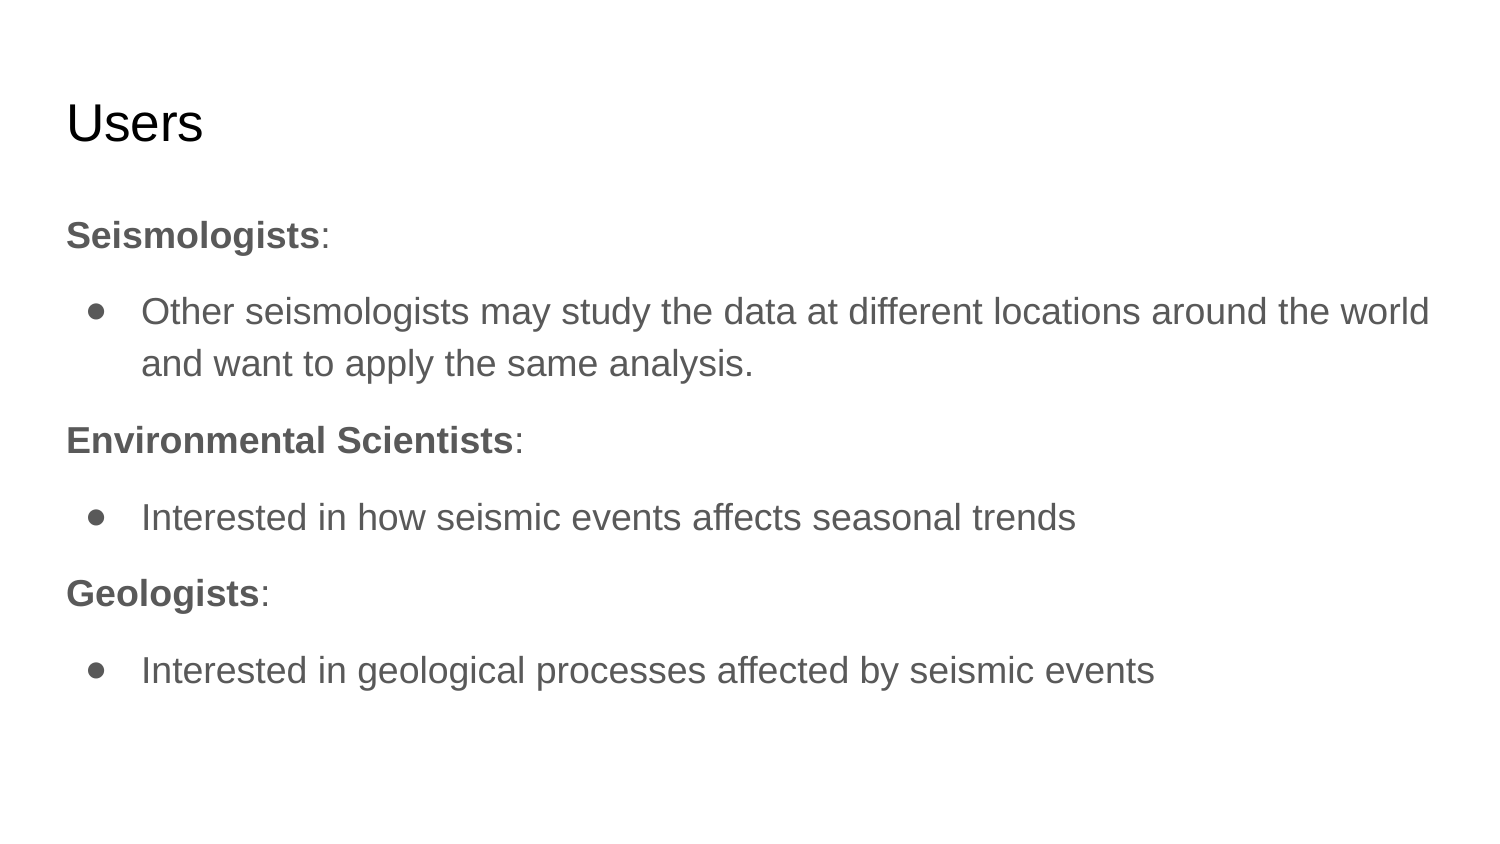

# Users
Seismologists:
Other seismologists may study the data at different locations around the world and want to apply the same analysis.
Environmental Scientists:
Interested in how seismic events affects seasonal trends
Geologists:
Interested in geological processes affected by seismic events